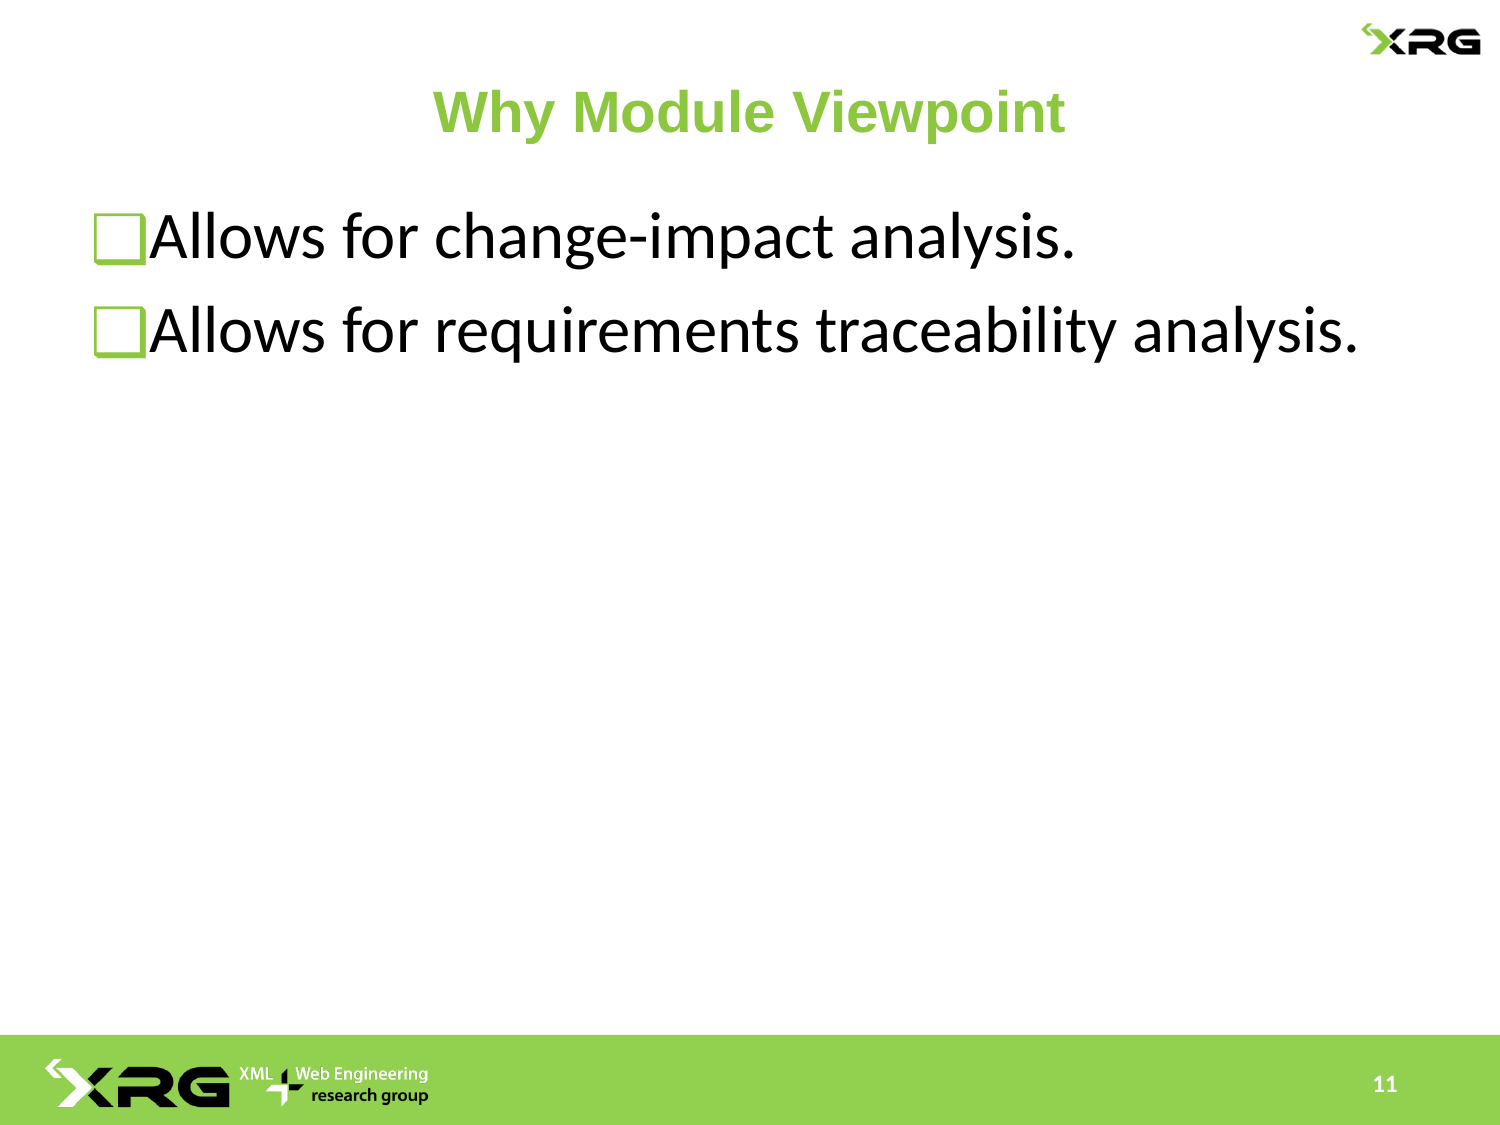

# Why Module Viewpoint
Allows for change-impact analysis.
Allows for requirements traceability analysis.
11